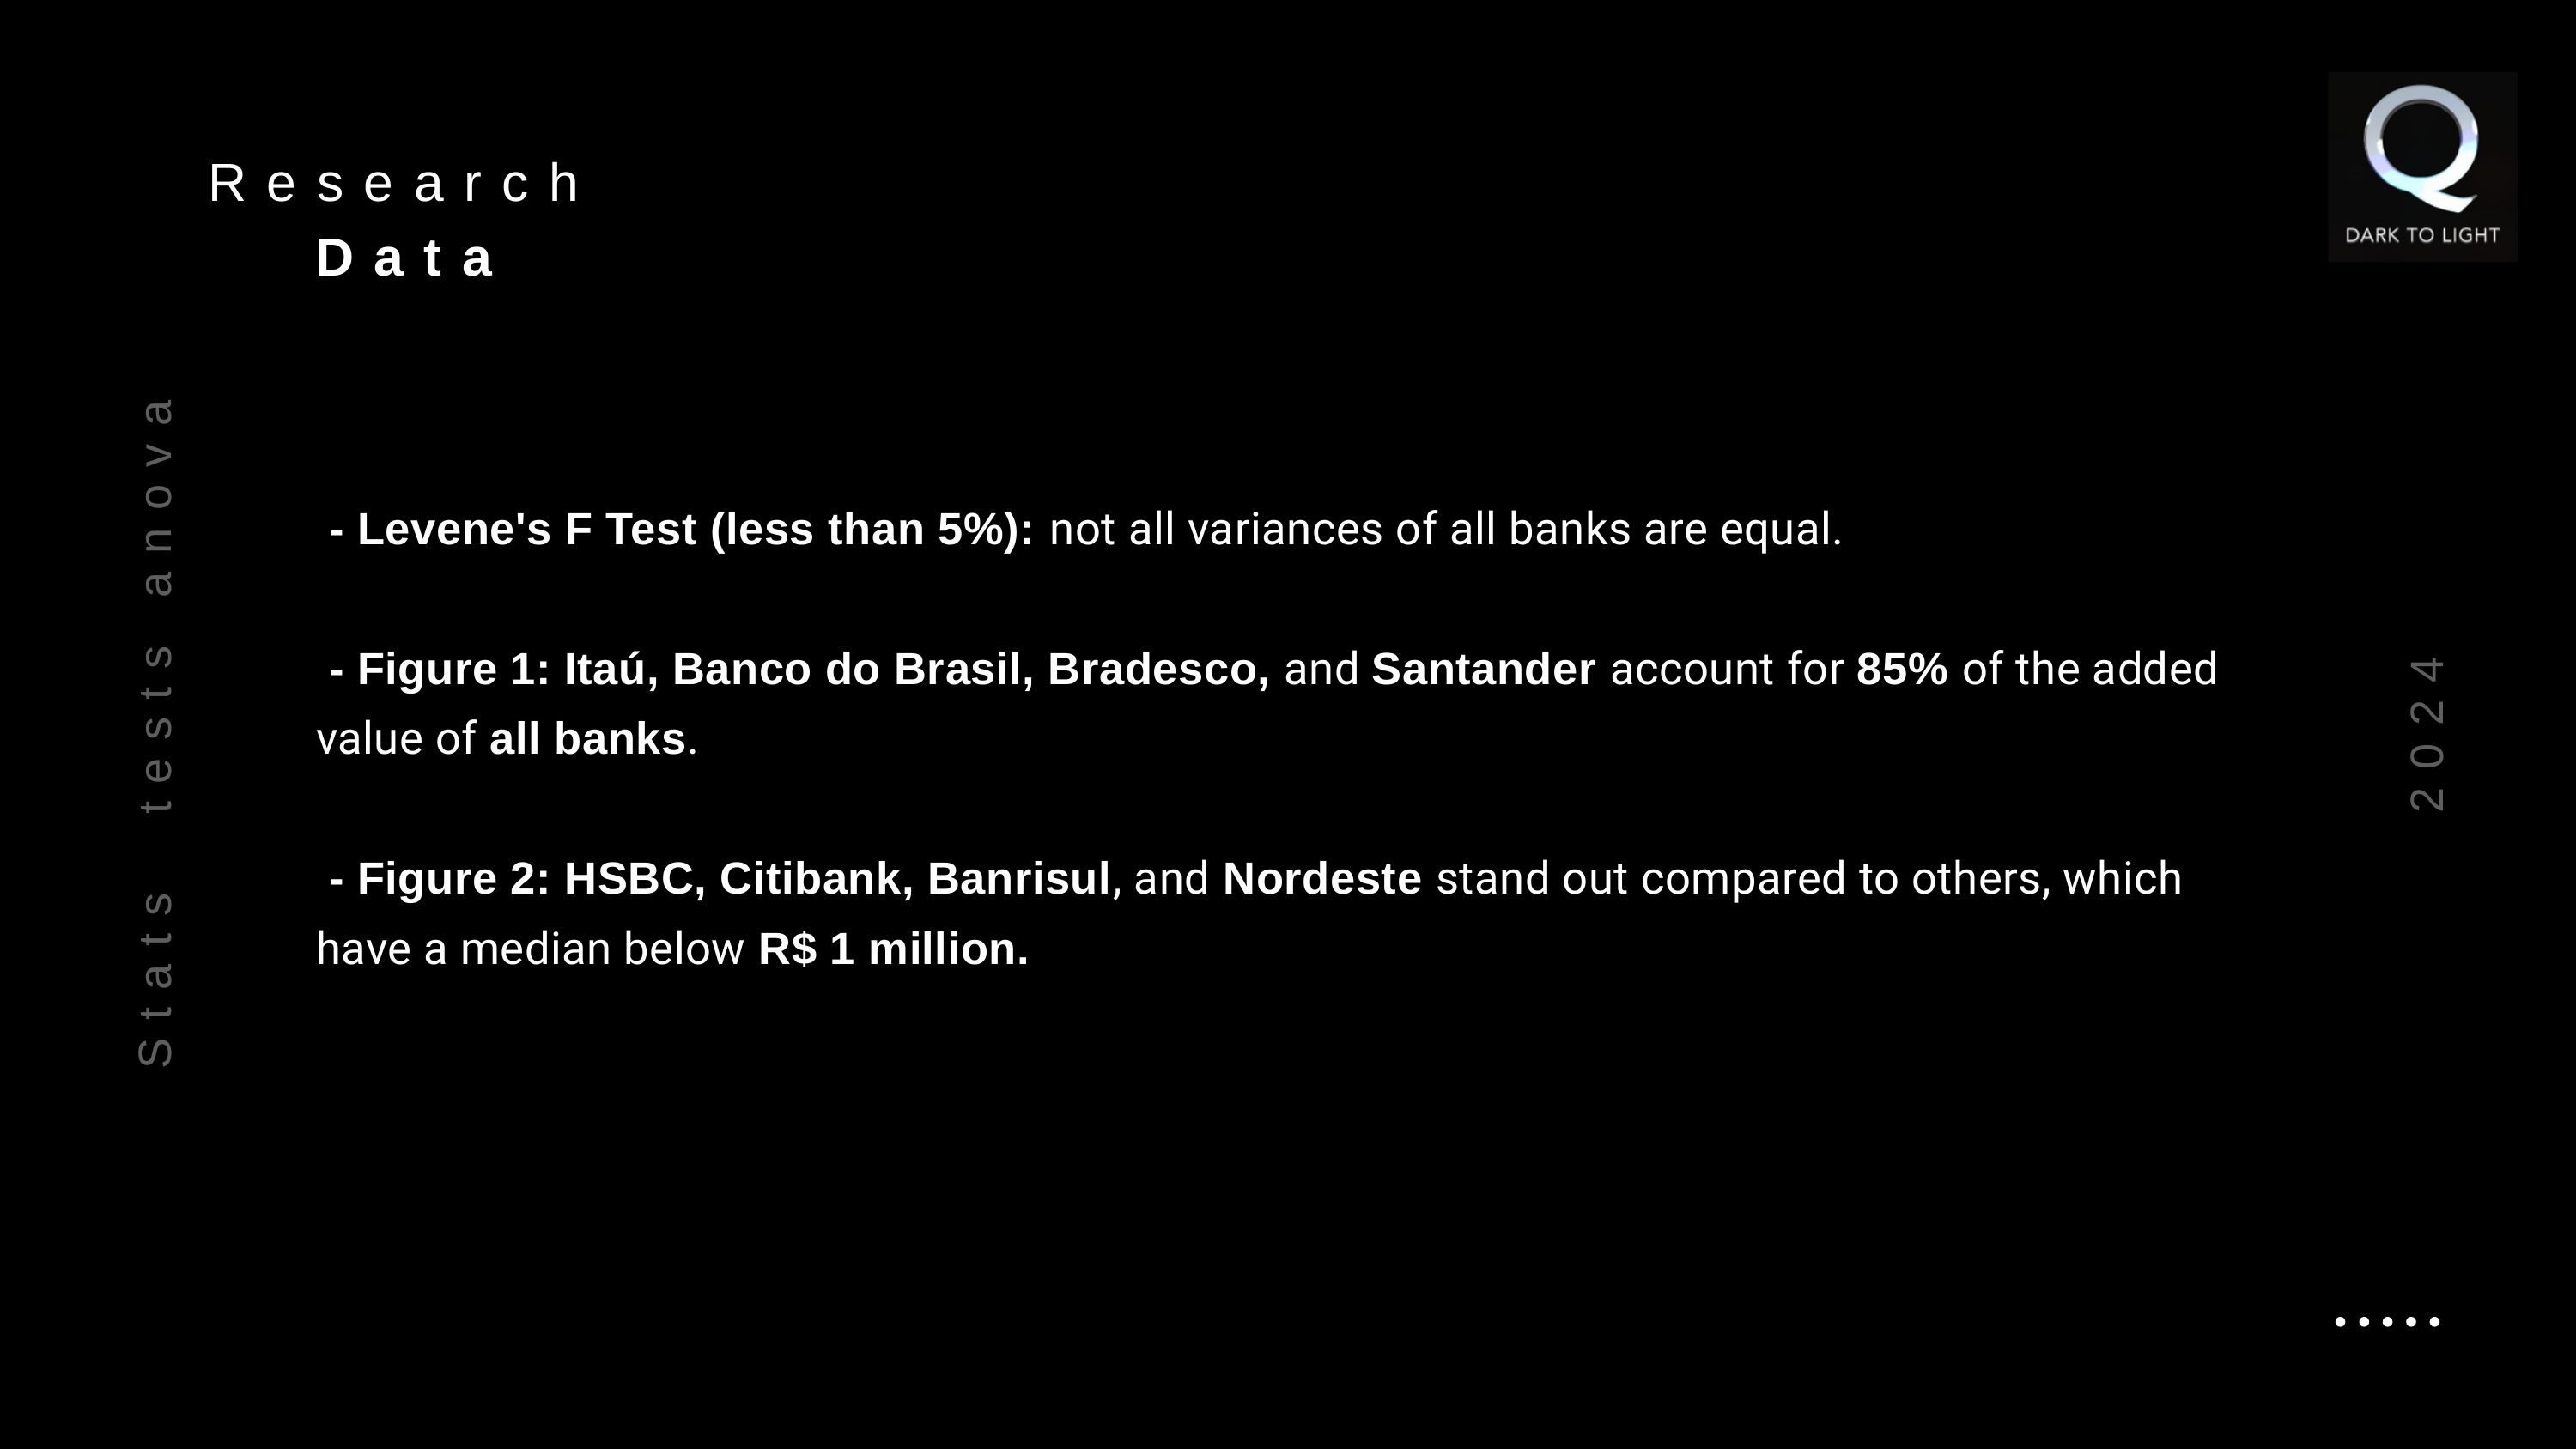

Research Data

 - Levene's F Test (less than 5%): not all variances of all banks are equal.

 - Figure 1: Itaú, Banco do Brasil, Bradesco, and Santander account for 85% of the added value of all banks.

 - Figure 2: HSBC, Citibank, Banrisul, and Nordeste stand out compared to others, which have a median below R$ 1 million.

Stats  tests anova
2024